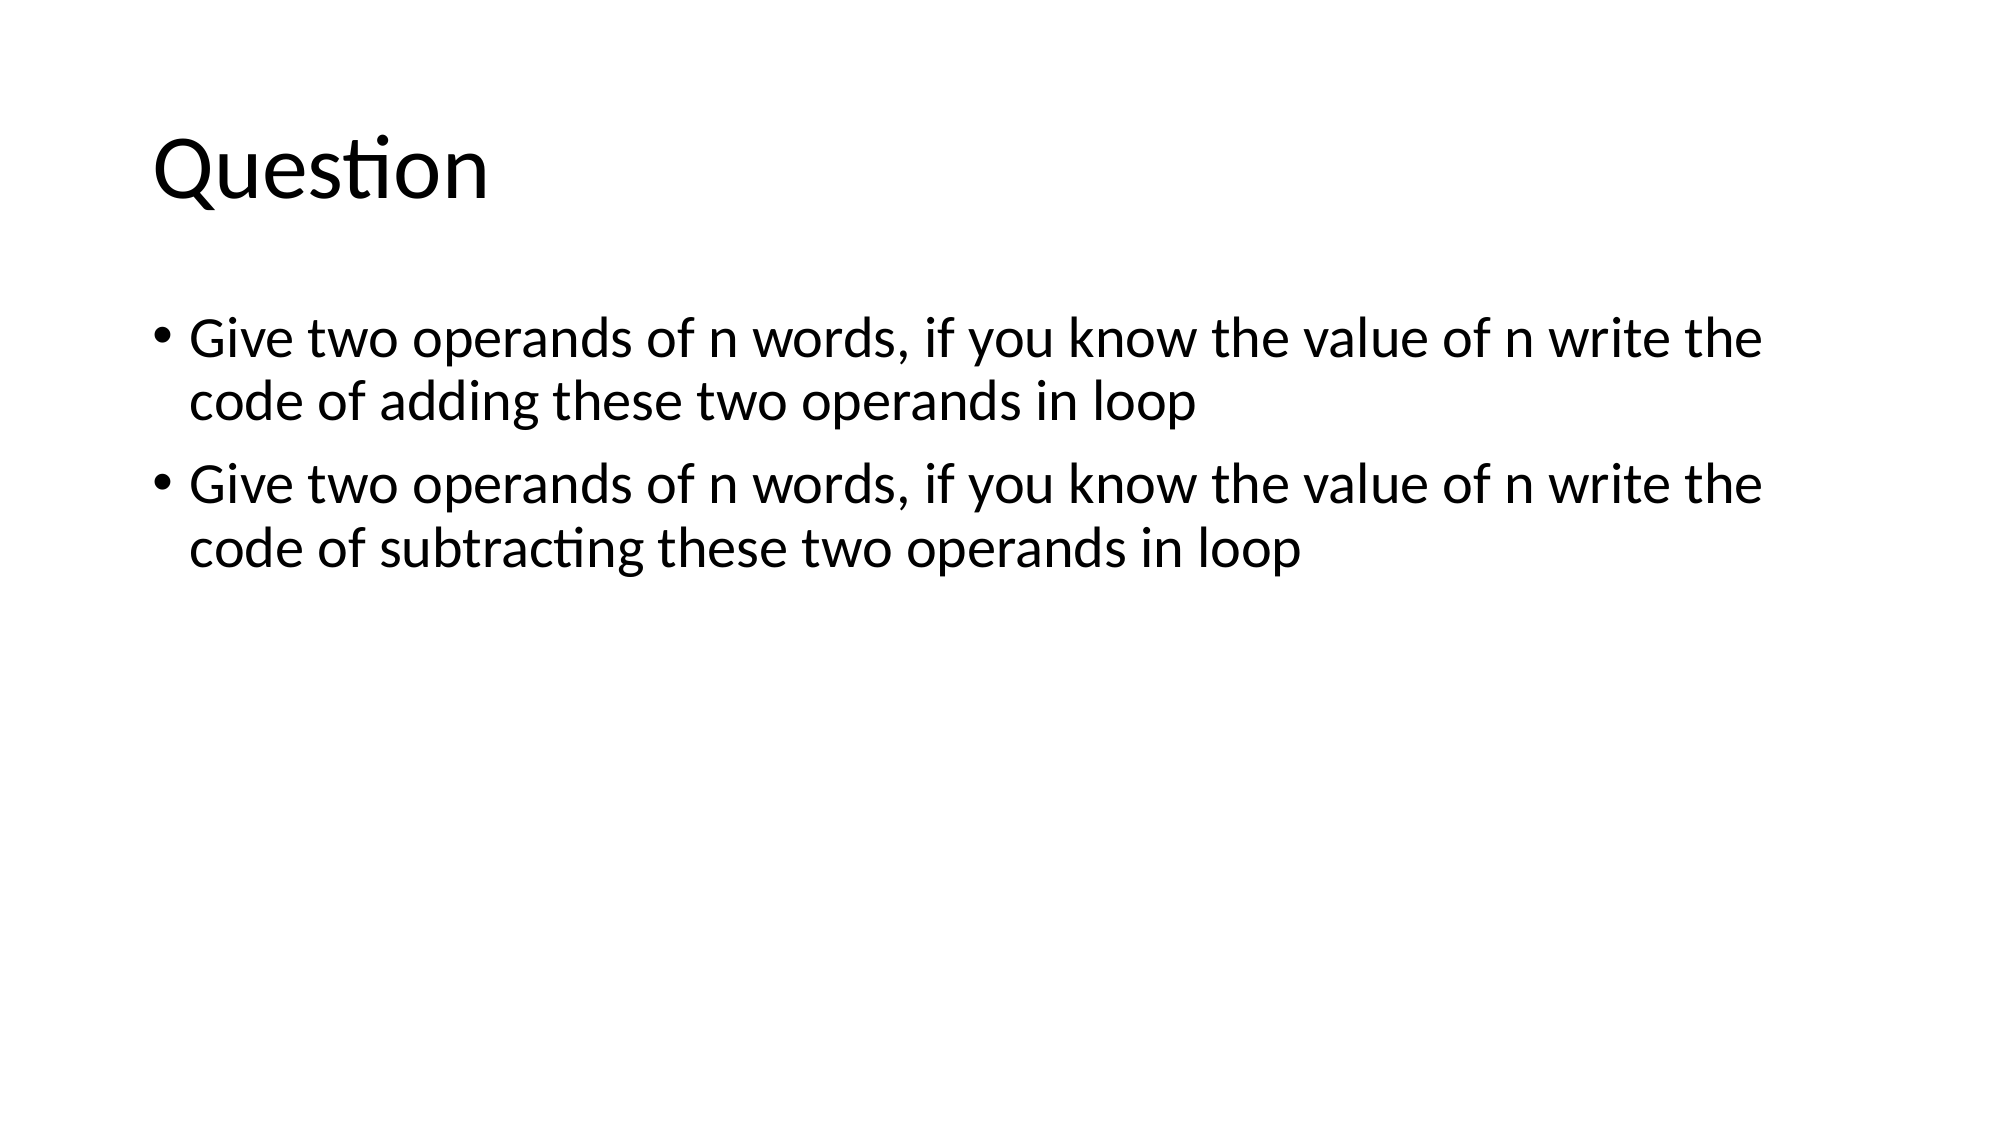

# Question
Give two operands of n words, if you know the value of n write the code of adding these two operands in loop
Give two operands of n words, if you know the value of n write the code of subtracting these two operands in loop